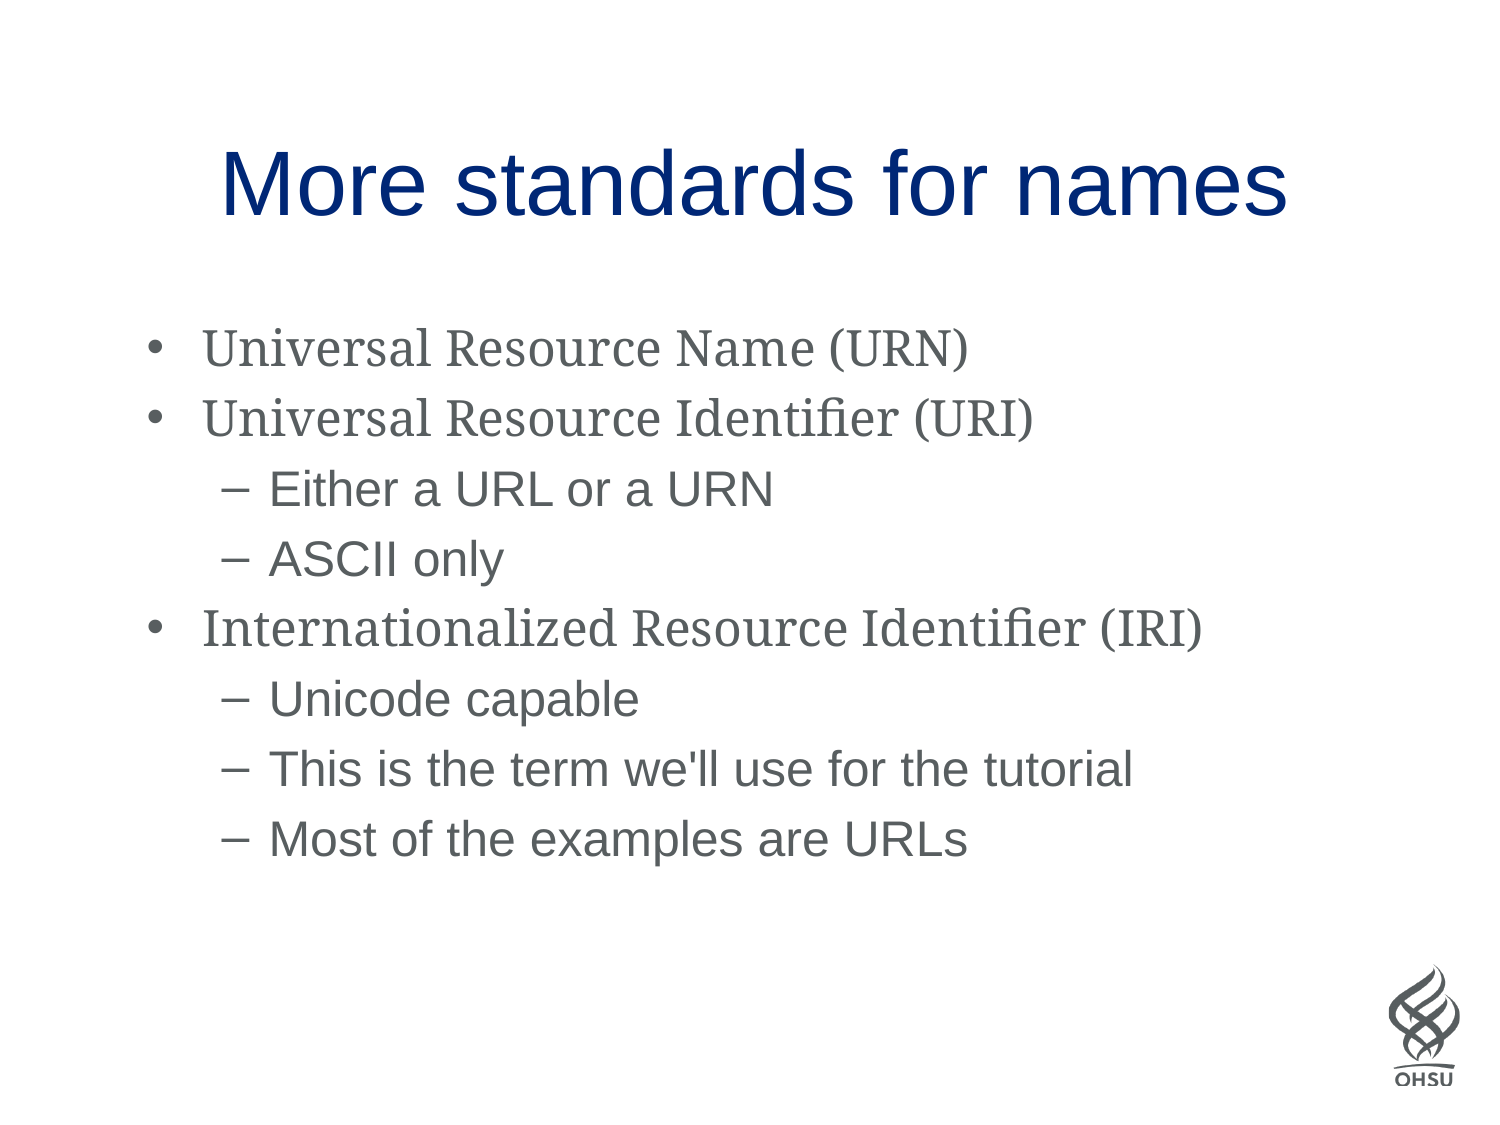

# More standards for names
Universal Resource Name (URN)
Universal Resource Identifier (URI)
Either a URL or a URN
ASCII only
Internationalized Resource Identifier (IRI)
Unicode capable
This is the term we'll use for the tutorial
Most of the examples are URLs